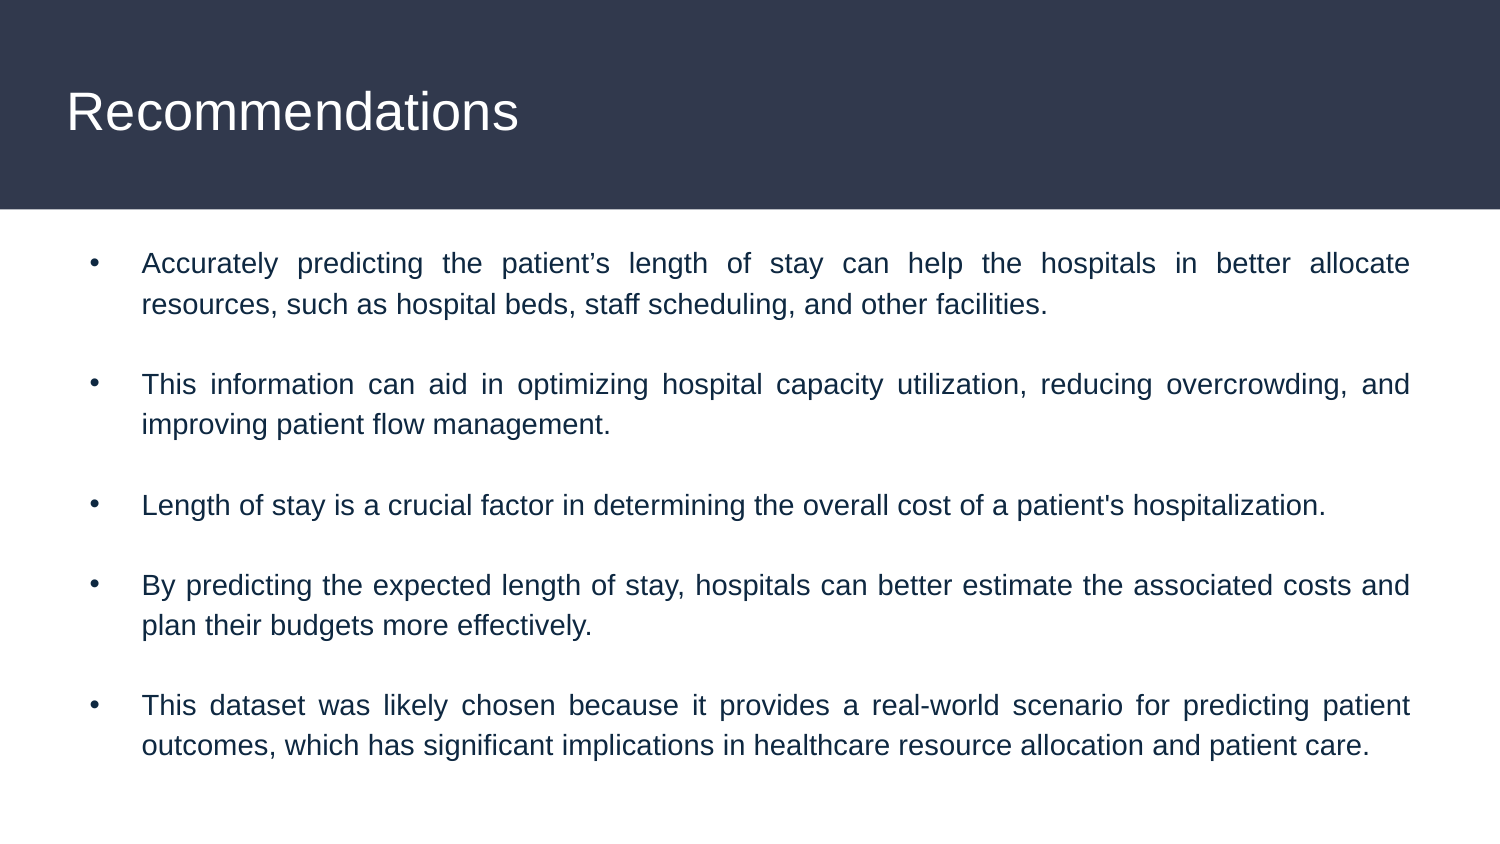

# Recommendations
Accurately predicting the patient’s length of stay can help the hospitals in better allocate resources, such as hospital beds, staff scheduling, and other facilities.

This information can aid in optimizing hospital capacity utilization, reducing overcrowding, and improving patient flow management.

Length of stay is a crucial factor in determining the overall cost of a patient's hospitalization.

By predicting the expected length of stay, hospitals can better estimate the associated costs and plan their budgets more effectively.

This dataset was likely chosen because it provides a real-world scenario for predicting patient outcomes, which has significant implications in healthcare resource allocation and patient care.